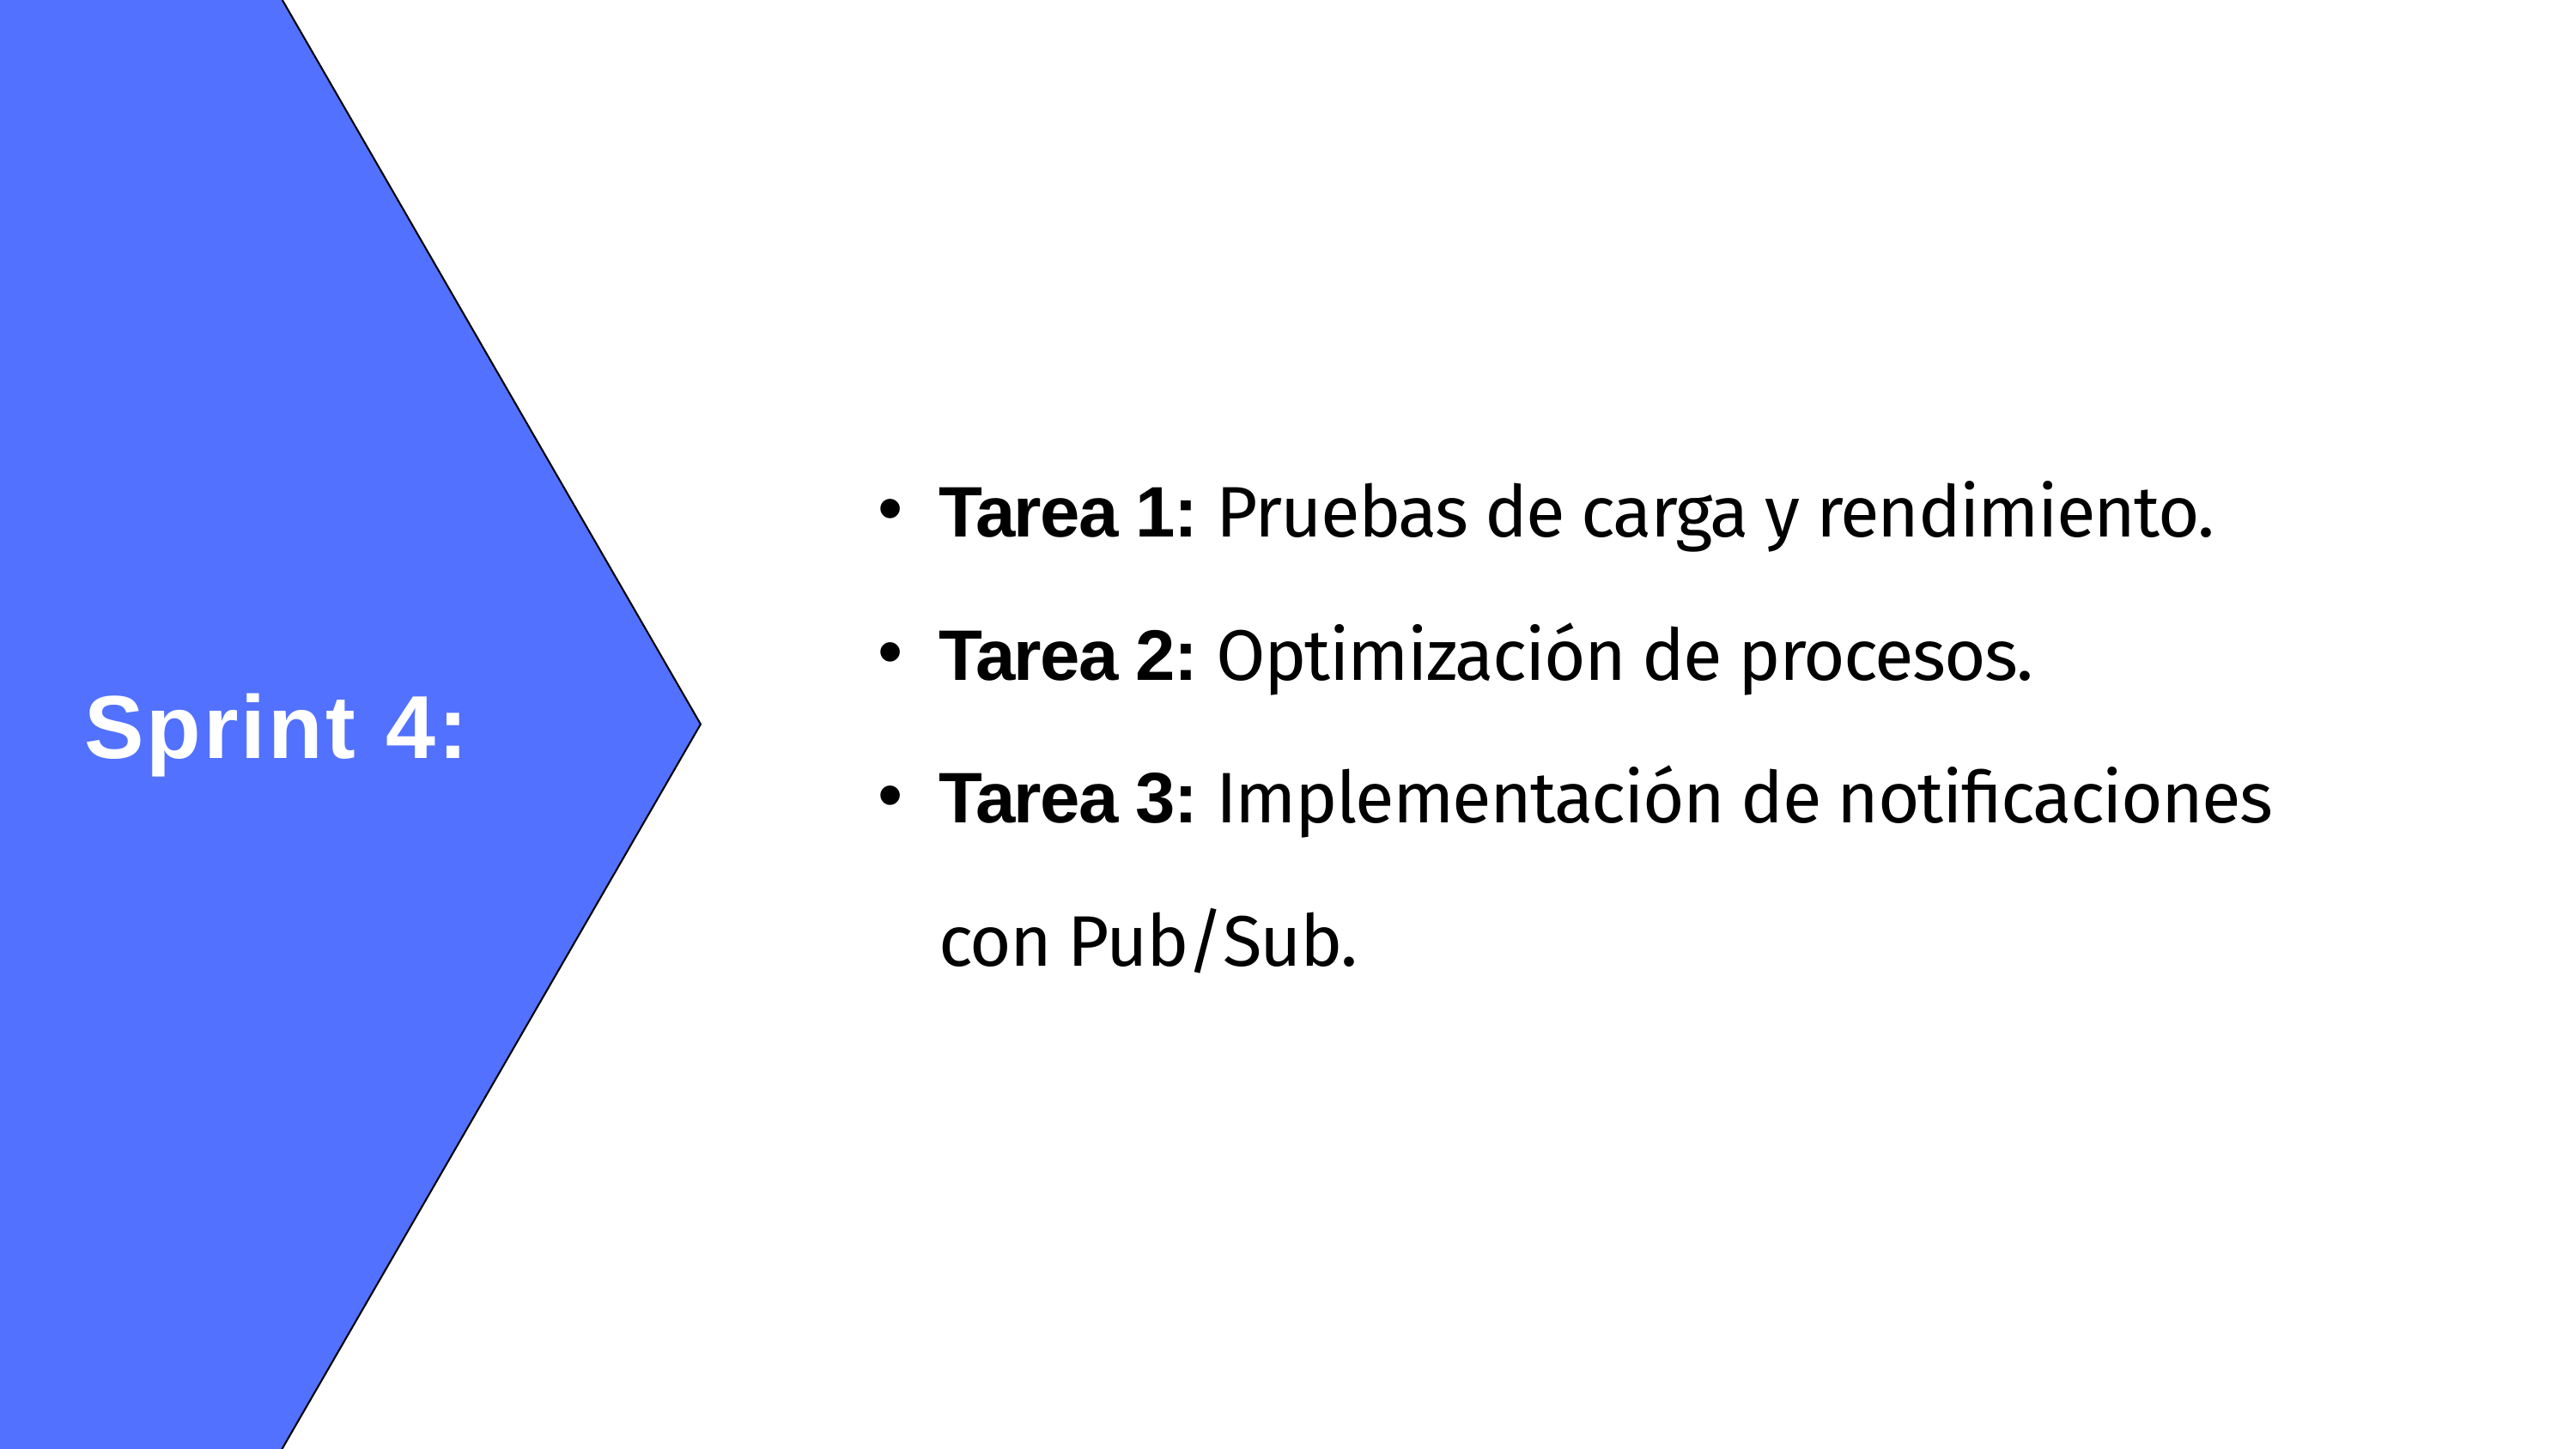

Tarea 1: Pruebas de carga y rendimiento.
Tarea 2: Optimización de procesos.
Tarea 3: Implementación de notificaciones con Pub/Sub.

Sprint 4: